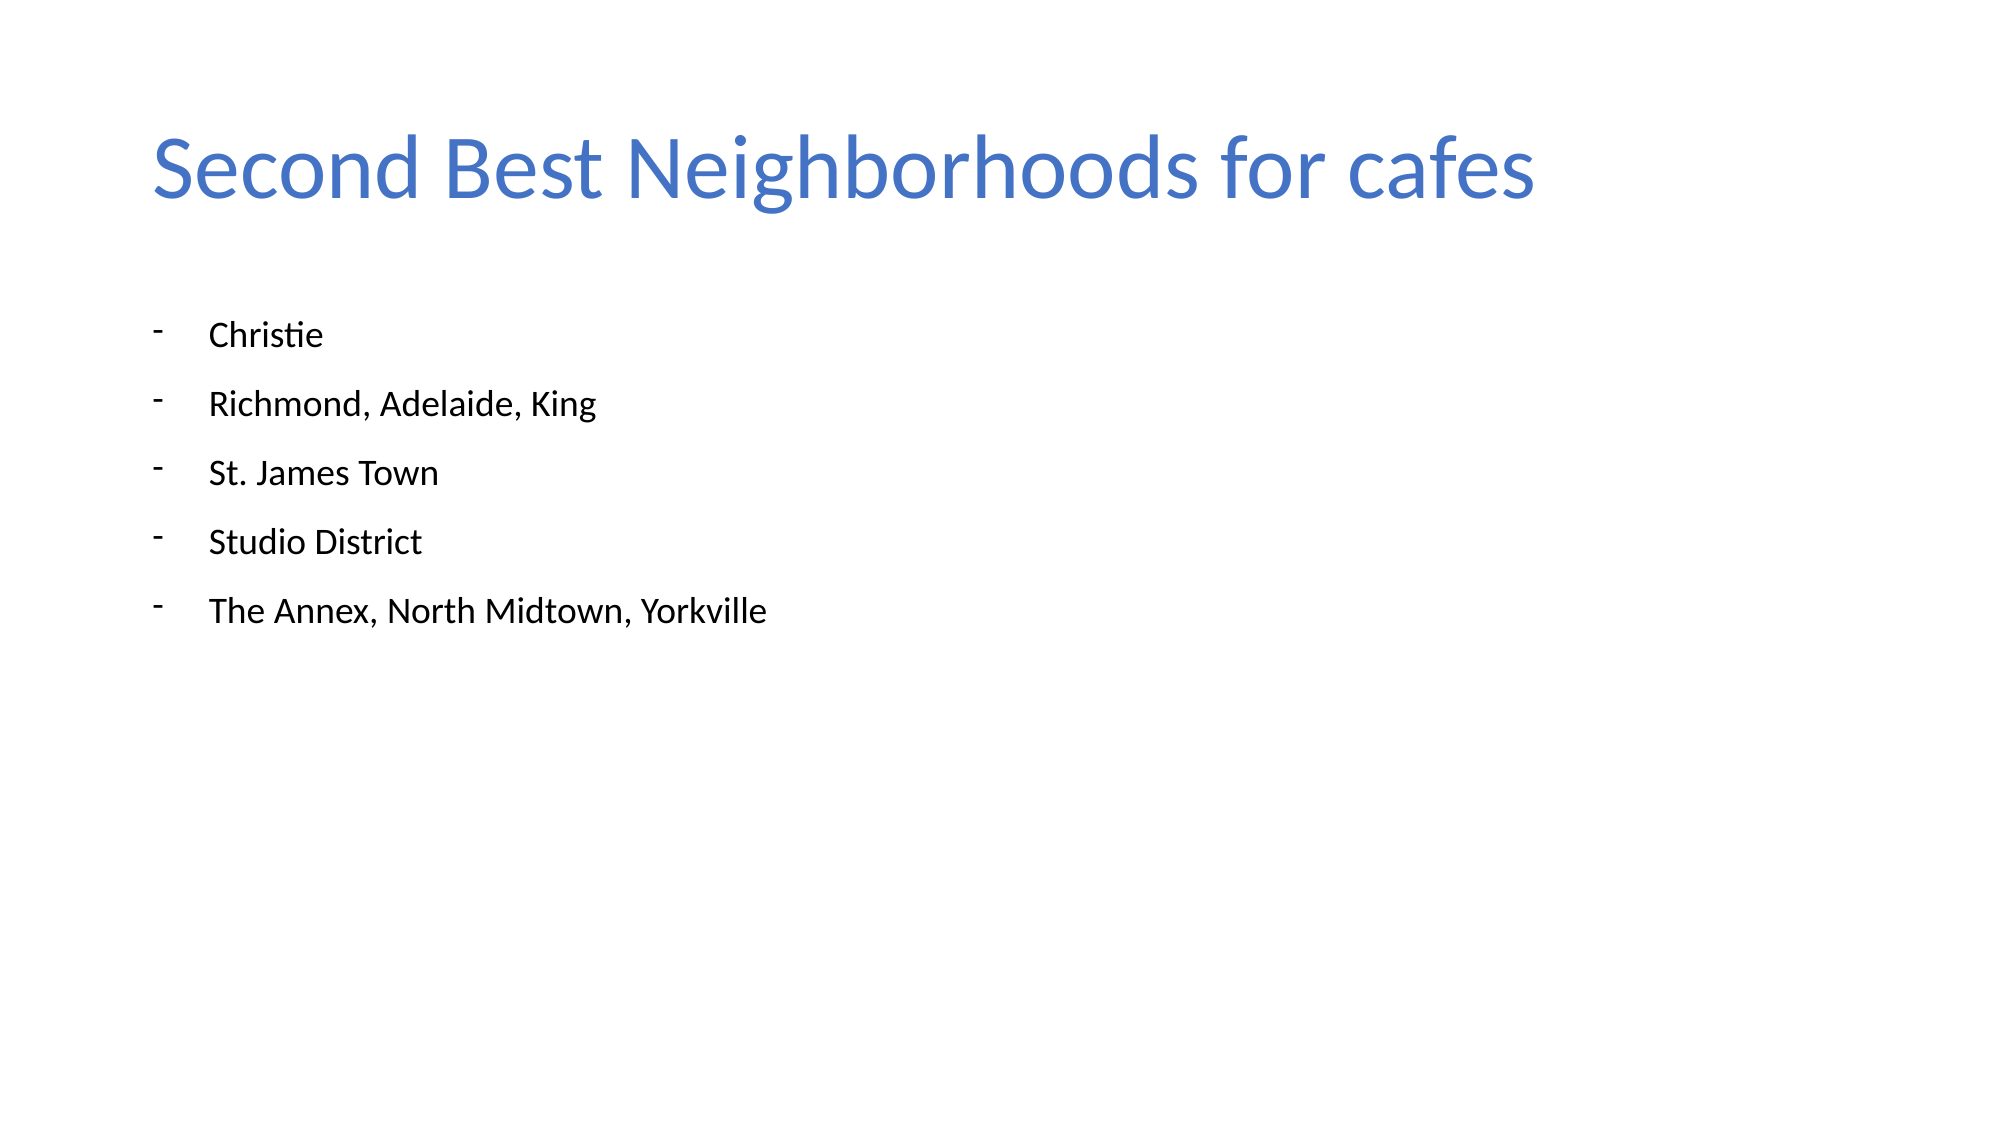

# Second Best Neighborhoods for cafes
Christie
Richmond, Adelaide, King
St. James Town
Studio District
The Annex, North Midtown, Yorkville